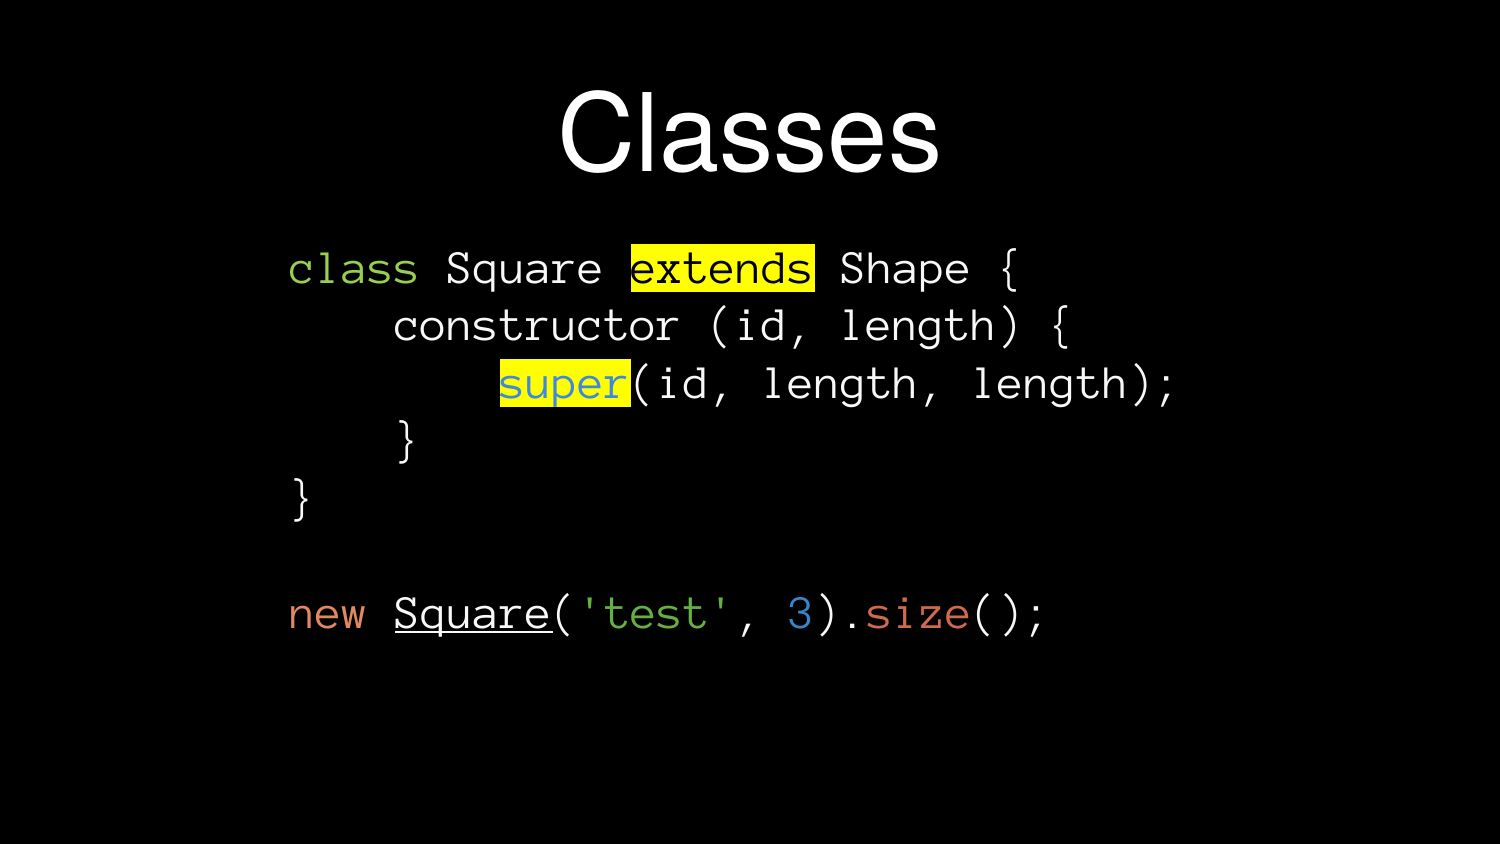

# Classes
class Square extends Shape {
    constructor (id, length) {
        super(id, length, length);
    }
}

new Square('test', 3).size();